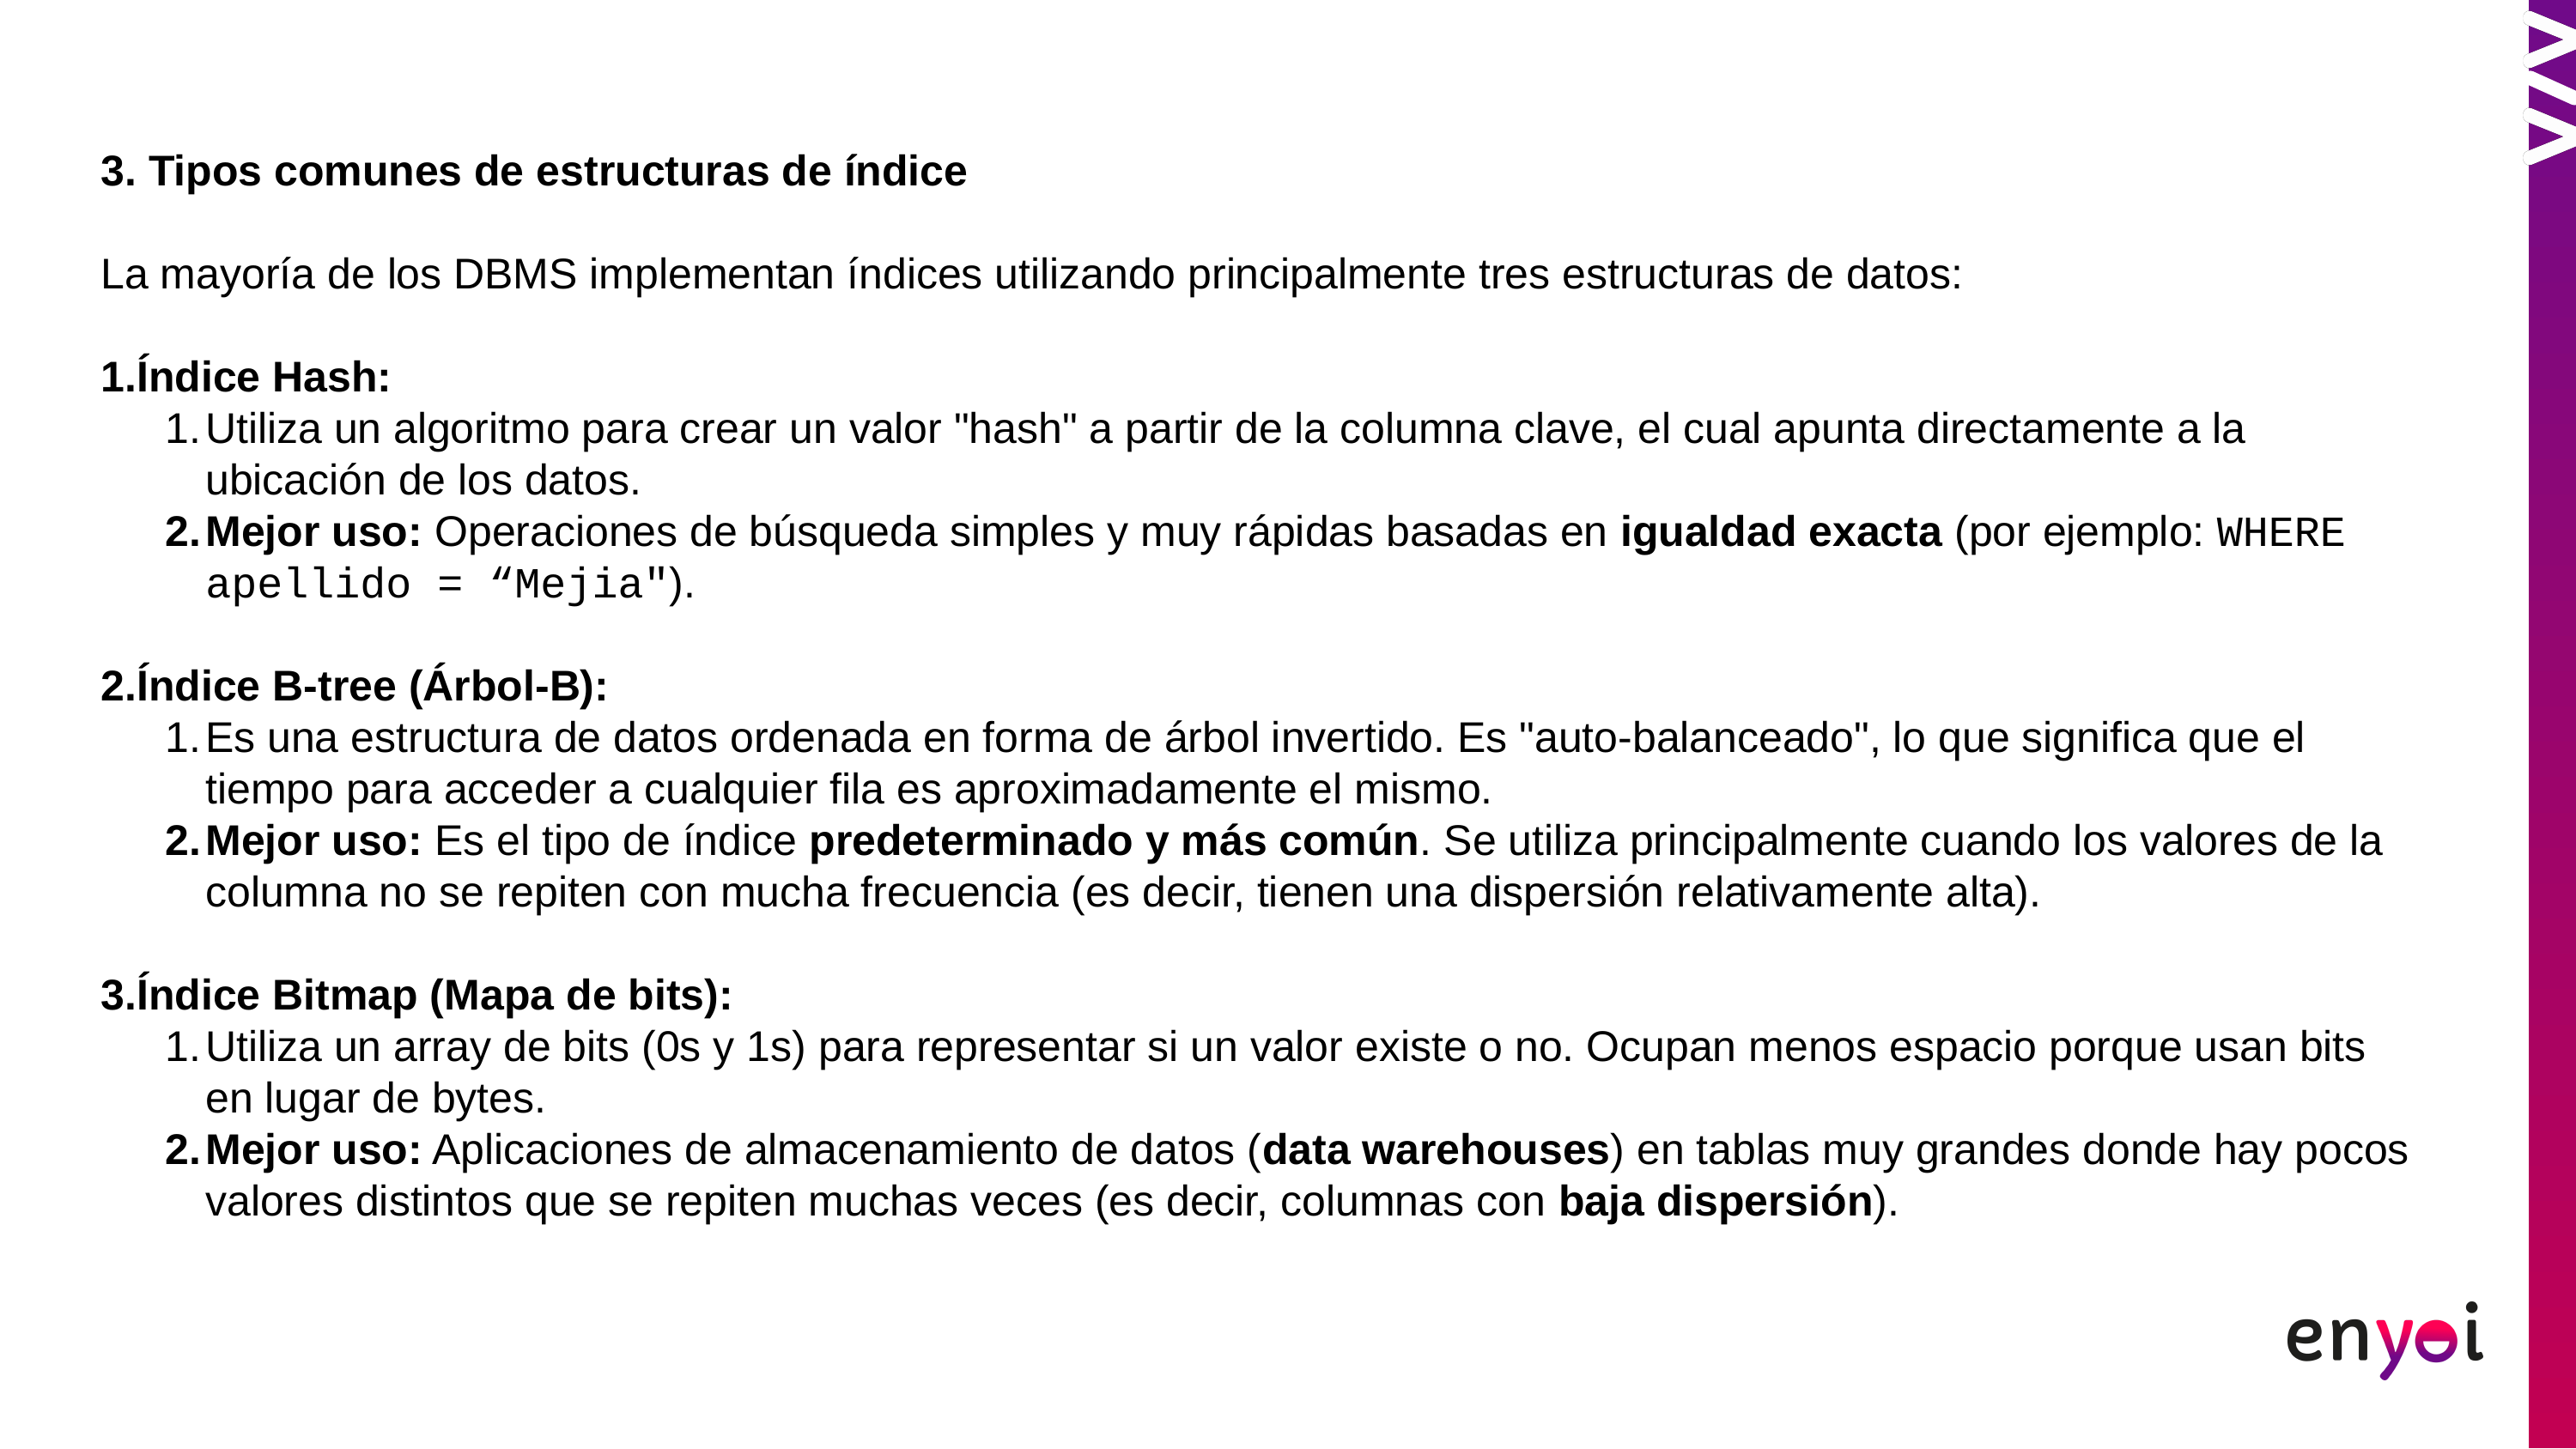

3. Tipos comunes de estructuras de índice

La mayoría de los DBMS implementan índices utilizando principalmente tres estructuras de datos:

Índice Hash:
Utiliza un algoritmo para crear un valor "hash" a partir de la columna clave, el cual apunta directamente a la ubicación de los datos.
Mejor uso: Operaciones de búsqueda simples y muy rápidas basadas en igualdad exacta (por ejemplo: WHERE apellido = “Mejia").

Índice B-tree (Árbol-B):
Es una estructura de datos ordenada en forma de árbol invertido. Es "auto-balanceado", lo que significa que el tiempo para acceder a cualquier fila es aproximadamente el mismo.
Mejor uso: Es el tipo de índice predeterminado y más común. Se utiliza principalmente cuando los valores de la columna no se repiten con mucha frecuencia (es decir, tienen una dispersión relativamente alta).

Índice Bitmap (Mapa de bits):
Utiliza un array de bits (0s y 1s) para representar si un valor existe o no. Ocupan menos espacio porque usan bits en lugar de bytes.
Mejor uso: Aplicaciones de almacenamiento de datos (data warehouses) en tablas muy grandes donde hay pocos valores distintos que se repiten muchas veces (es decir, columnas con baja dispersión).